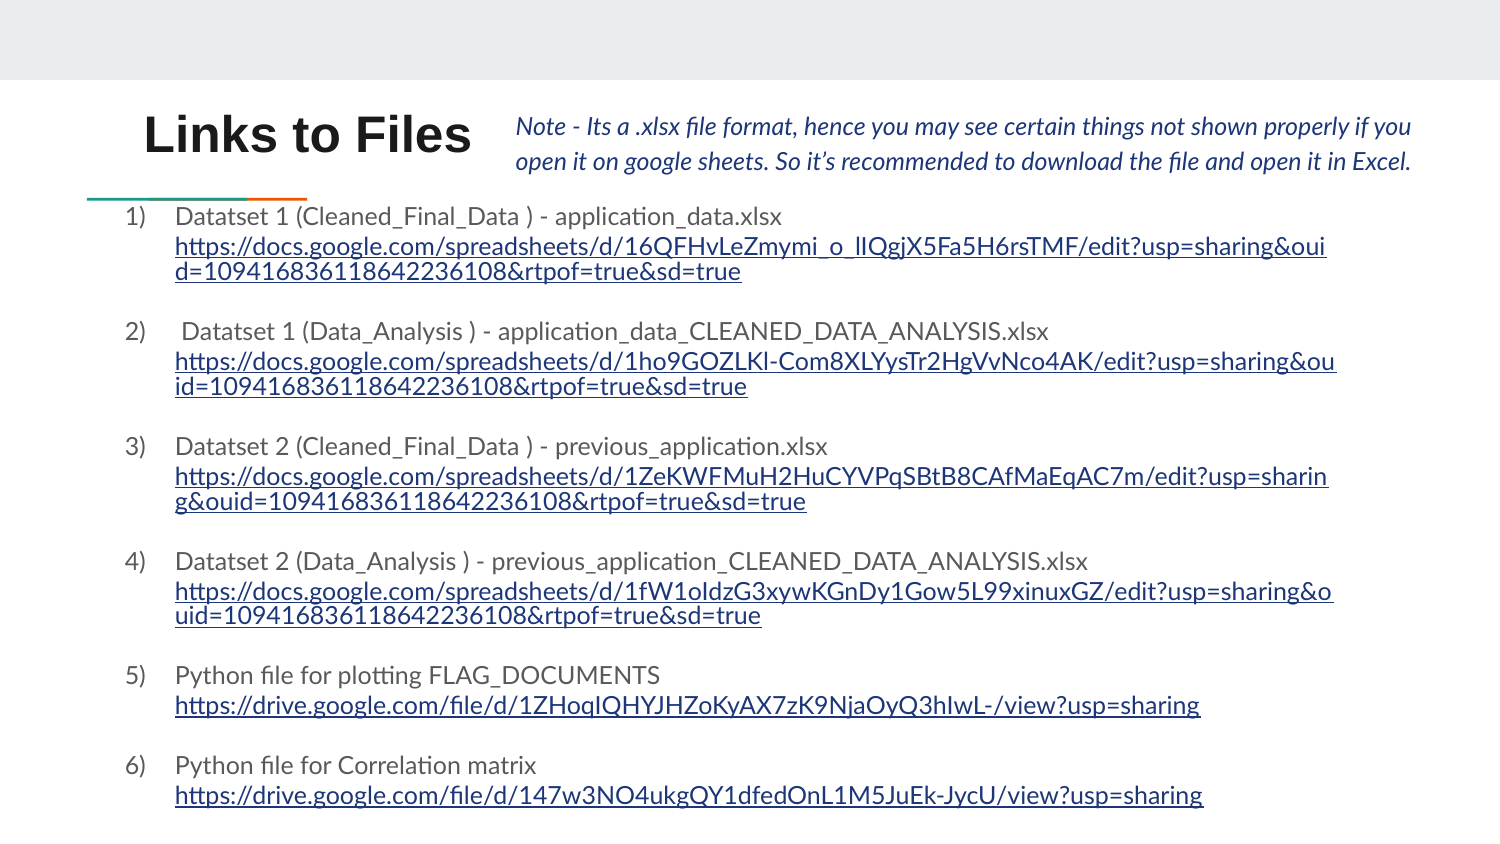

# Links to Files
Note - Its a .xlsx file format, hence you may see certain things not shown properly if you open it on google sheets. So it’s recommended to download the file and open it in Excel.
Datatset 1 (Cleaned_Final_Data ) - application_data.xlsx
https://docs.google.com/spreadsheets/d/16QFHvLeZmymi_o_lIQgjX5Fa5H6rsTMF/edit?usp=sharing&ouid=109416836118642236108&rtpof=true&sd=true

 Datatset 1 (Data_Analysis ) - application_data_CLEANED_DATA_ANALYSIS.xlsx
https://docs.google.com/spreadsheets/d/1ho9GOZLKl-Com8XLYysTr2HgVvNco4AK/edit?usp=sharing&ouid=109416836118642236108&rtpof=true&sd=true

Datatset 2 (Cleaned_Final_Data ) - previous_application.xlsx
https://docs.google.com/spreadsheets/d/1ZeKWFMuH2HuCYVPqSBtB8CAfMaEqAC7m/edit?usp=sharing&ouid=109416836118642236108&rtpof=true&sd=true

Datatset 2 (Data_Analysis ) - previous_application_CLEANED_DATA_ANALYSIS.xlsx
https://docs.google.com/spreadsheets/d/1fW1oIdzG3xywKGnDy1Gow5L99xinuxGZ/edit?usp=sharing&ouid=109416836118642236108&rtpof=true&sd=true

Python file for plotting FLAG_DOCUMENTS
https://drive.google.com/file/d/1ZHoqIQHYJHZoKyAX7zK9NjaOyQ3hIwL-/view?usp=sharing

Python file for Correlation matrix
https://drive.google.com/file/d/147w3NO4ukgQY1dfedOnL1M5JuEk-JycU/view?usp=sharing